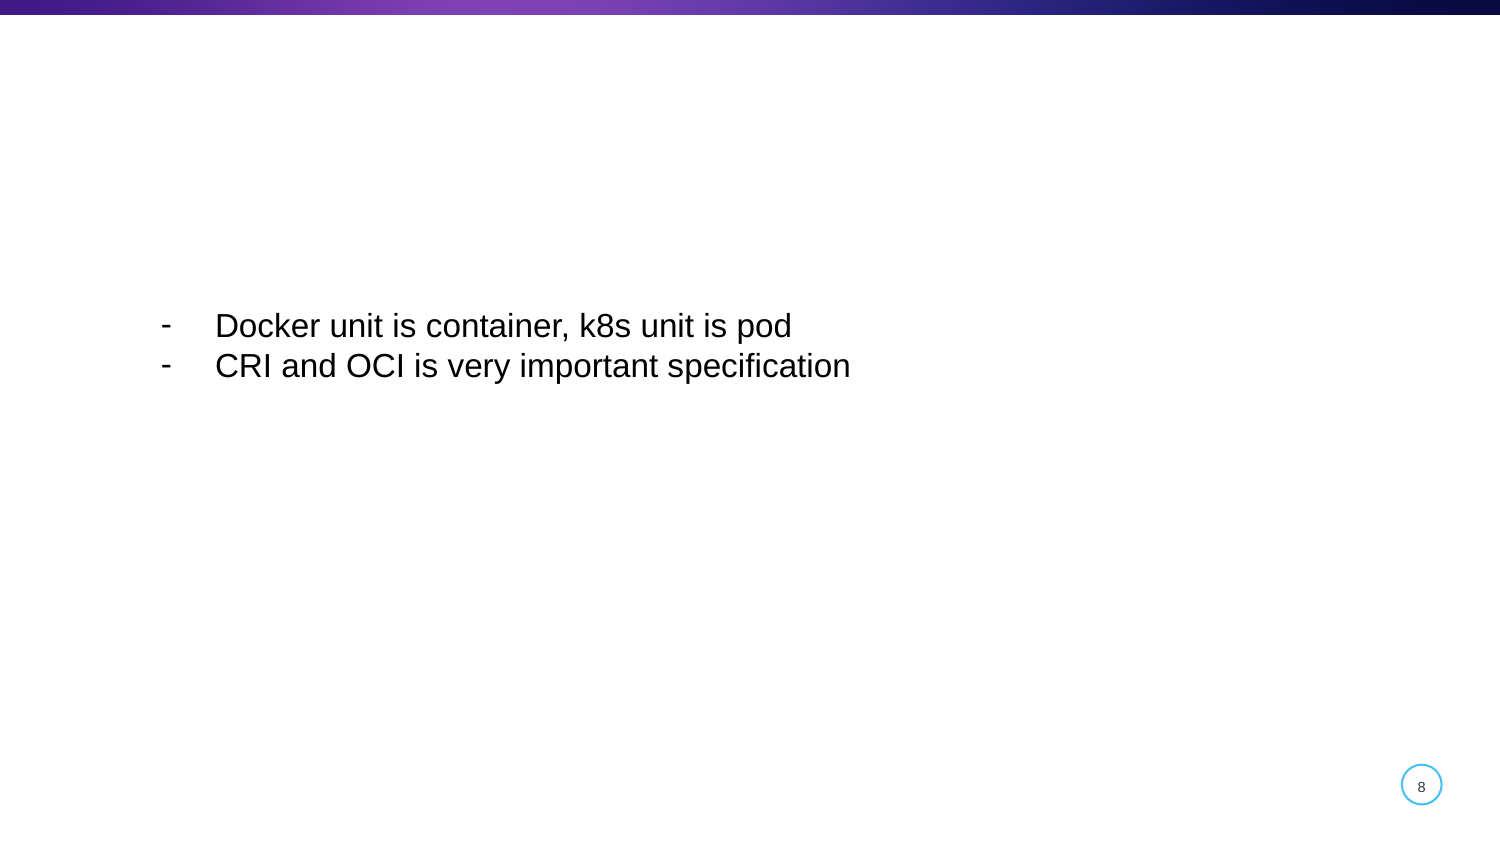

Docker unit is container, k8s unit is pod
CRI and OCI is very important specification
8